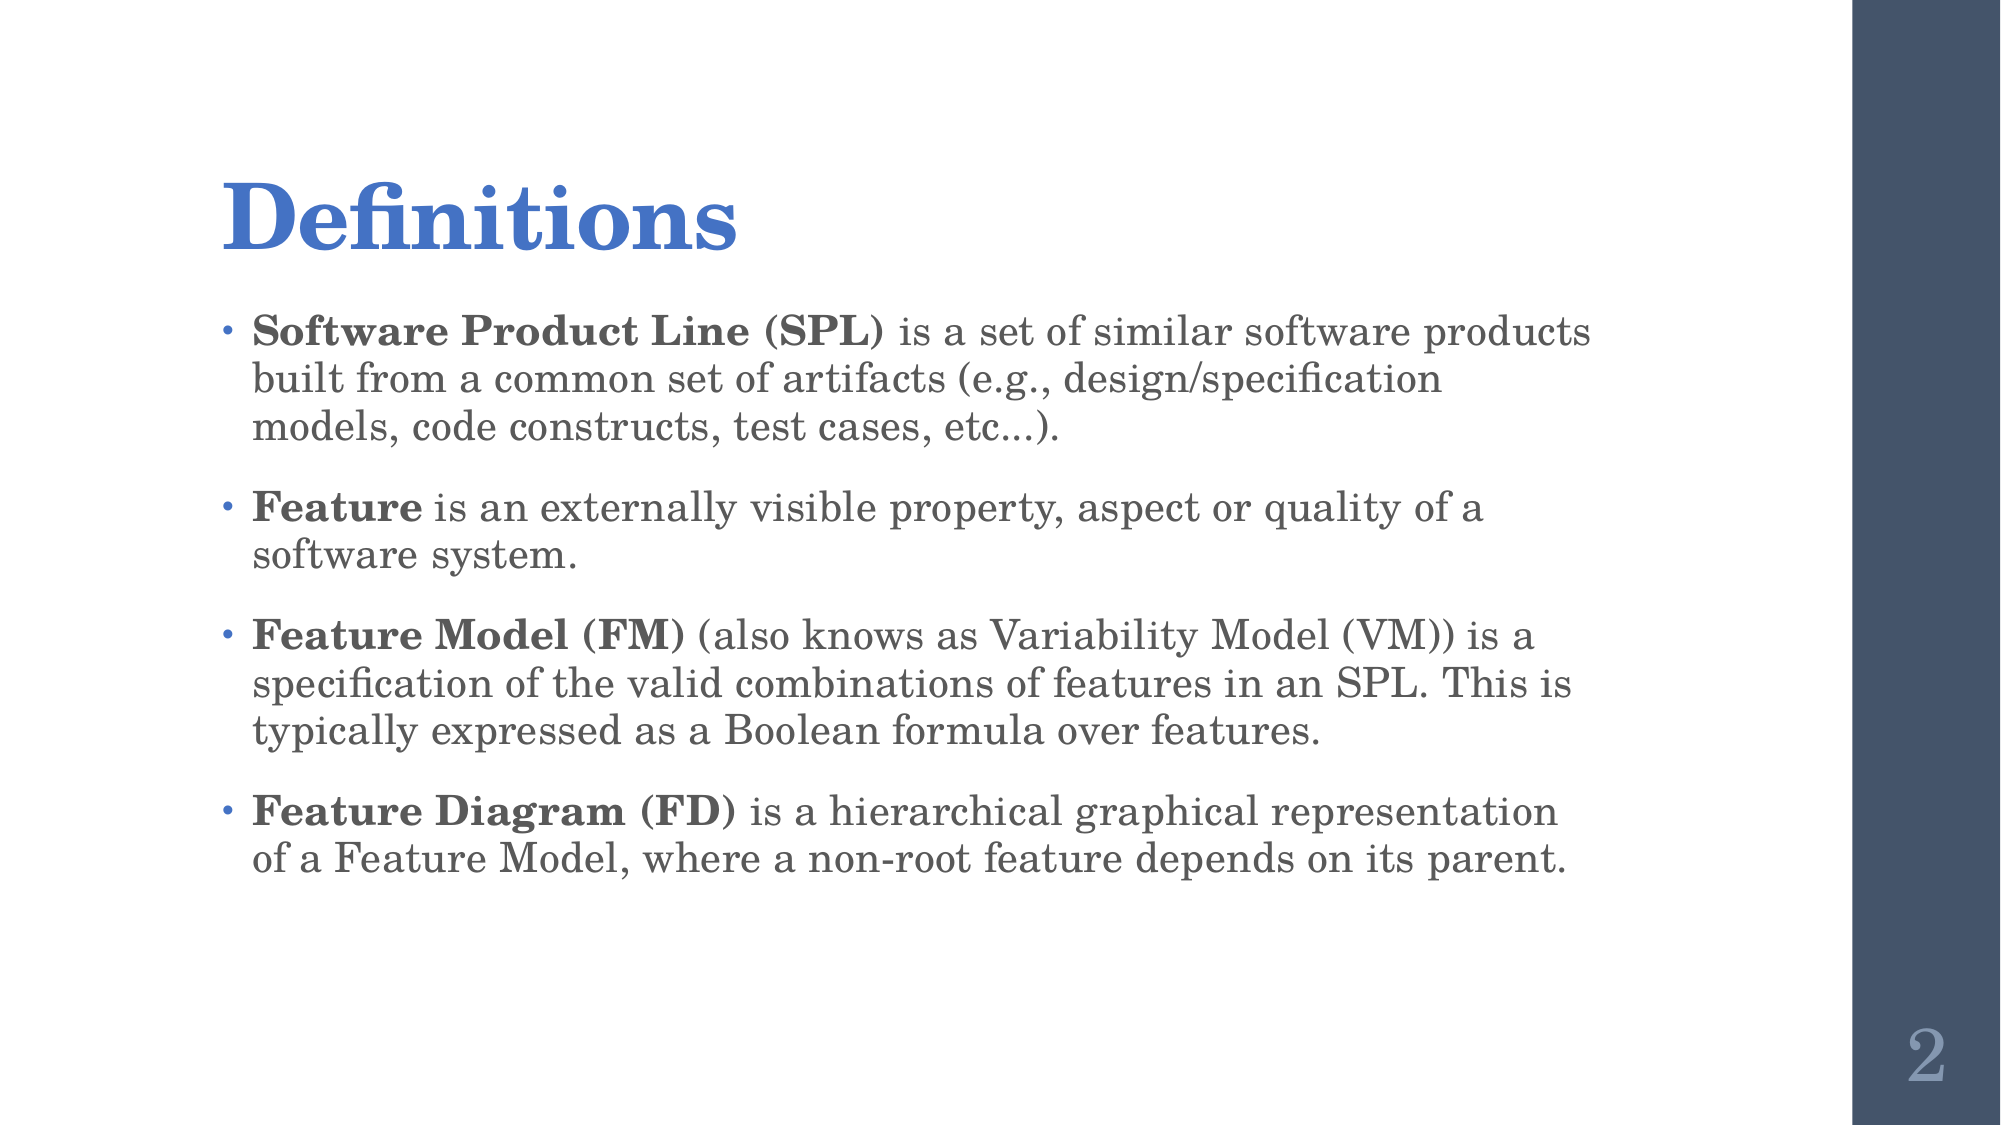

# Definitions
Software Product Line (SPL) is a set of similar software products built from a common set of artifacts (e.g., design/specification models, code constructs, test cases, etc...).
Feature is an externally visible property, aspect or quality of a software system.
Feature Model (FM) (also knows as Variability Model (VM)) is a specification of the valid combinations of features in an SPL. This is typically expressed as a Boolean formula over features.
Feature Diagram (FD) is a hierarchical graphical representation of a Feature Model, where a non-root feature depends on its parent.

2